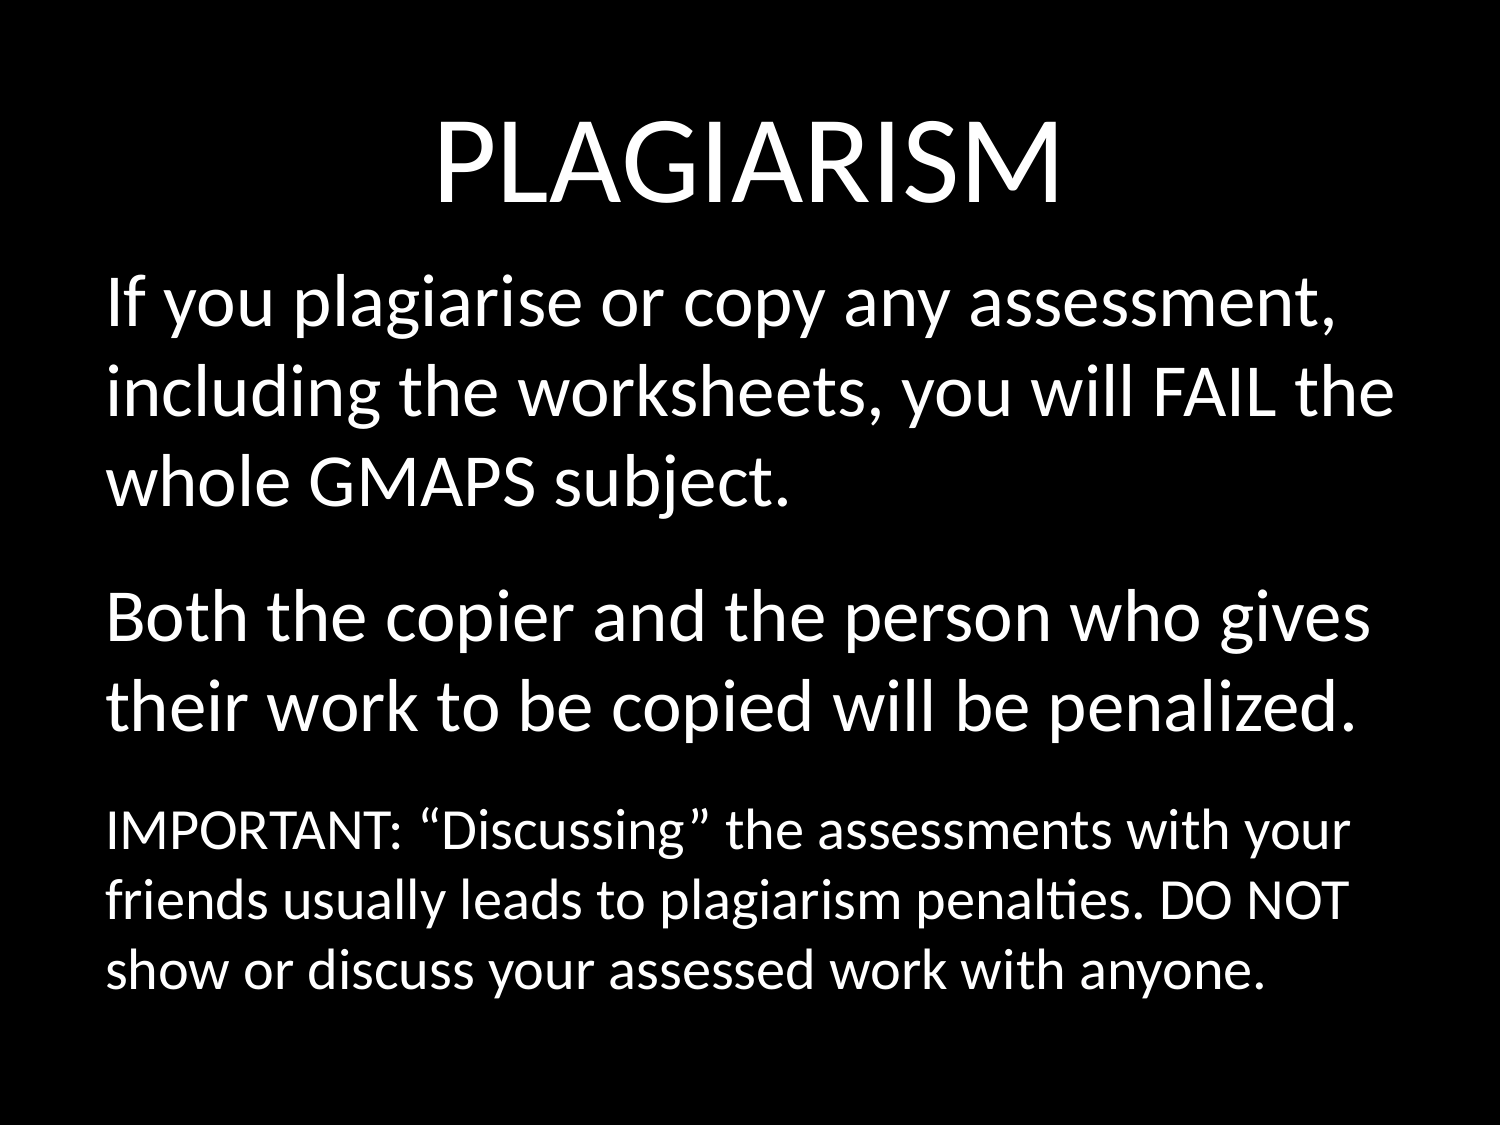

PLAGIARISM
If you plagiarise or copy any assessment, including the worksheets, you will FAIL the whole GMAPS subject.
Both the copier and the person who gives their work to be copied will be penalized.
IMPORTANT: “Discussing” the assessments with your friends usually leads to plagiarism penalties. DO NOT show or discuss your assessed work with anyone.